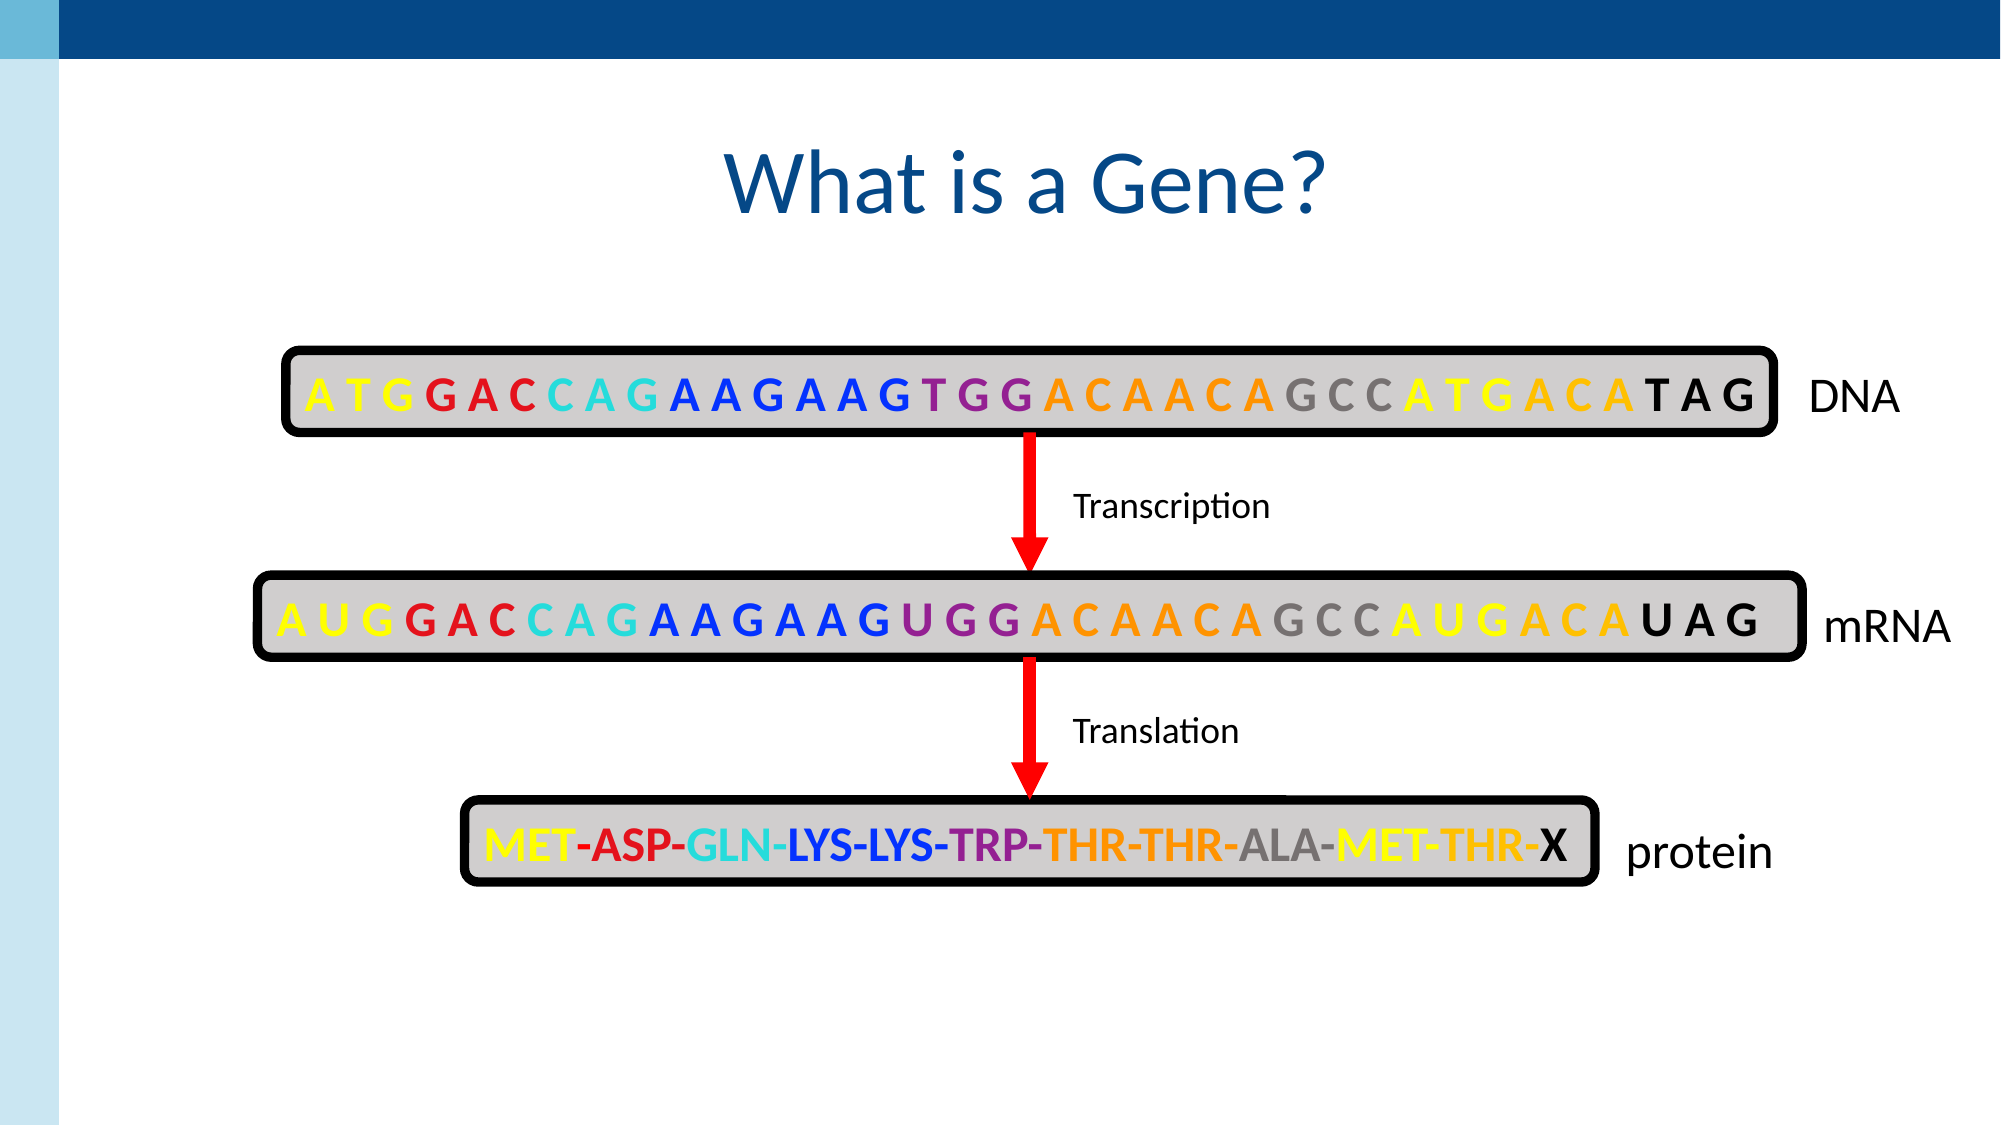

# What is a Gene?
A T G G A C C A G A A G A A G T G G A C A A C A G C C A T G A C A T A G
DNA
Transcription
A U G G A C C A G A A G A A G U G G A C A A C A G C C A U G A C A U A G
mRNA
Translation
MET-ASP-GLN-LYS-LYS-TRP-THR-THR-ALA-MET-THR-X
protein